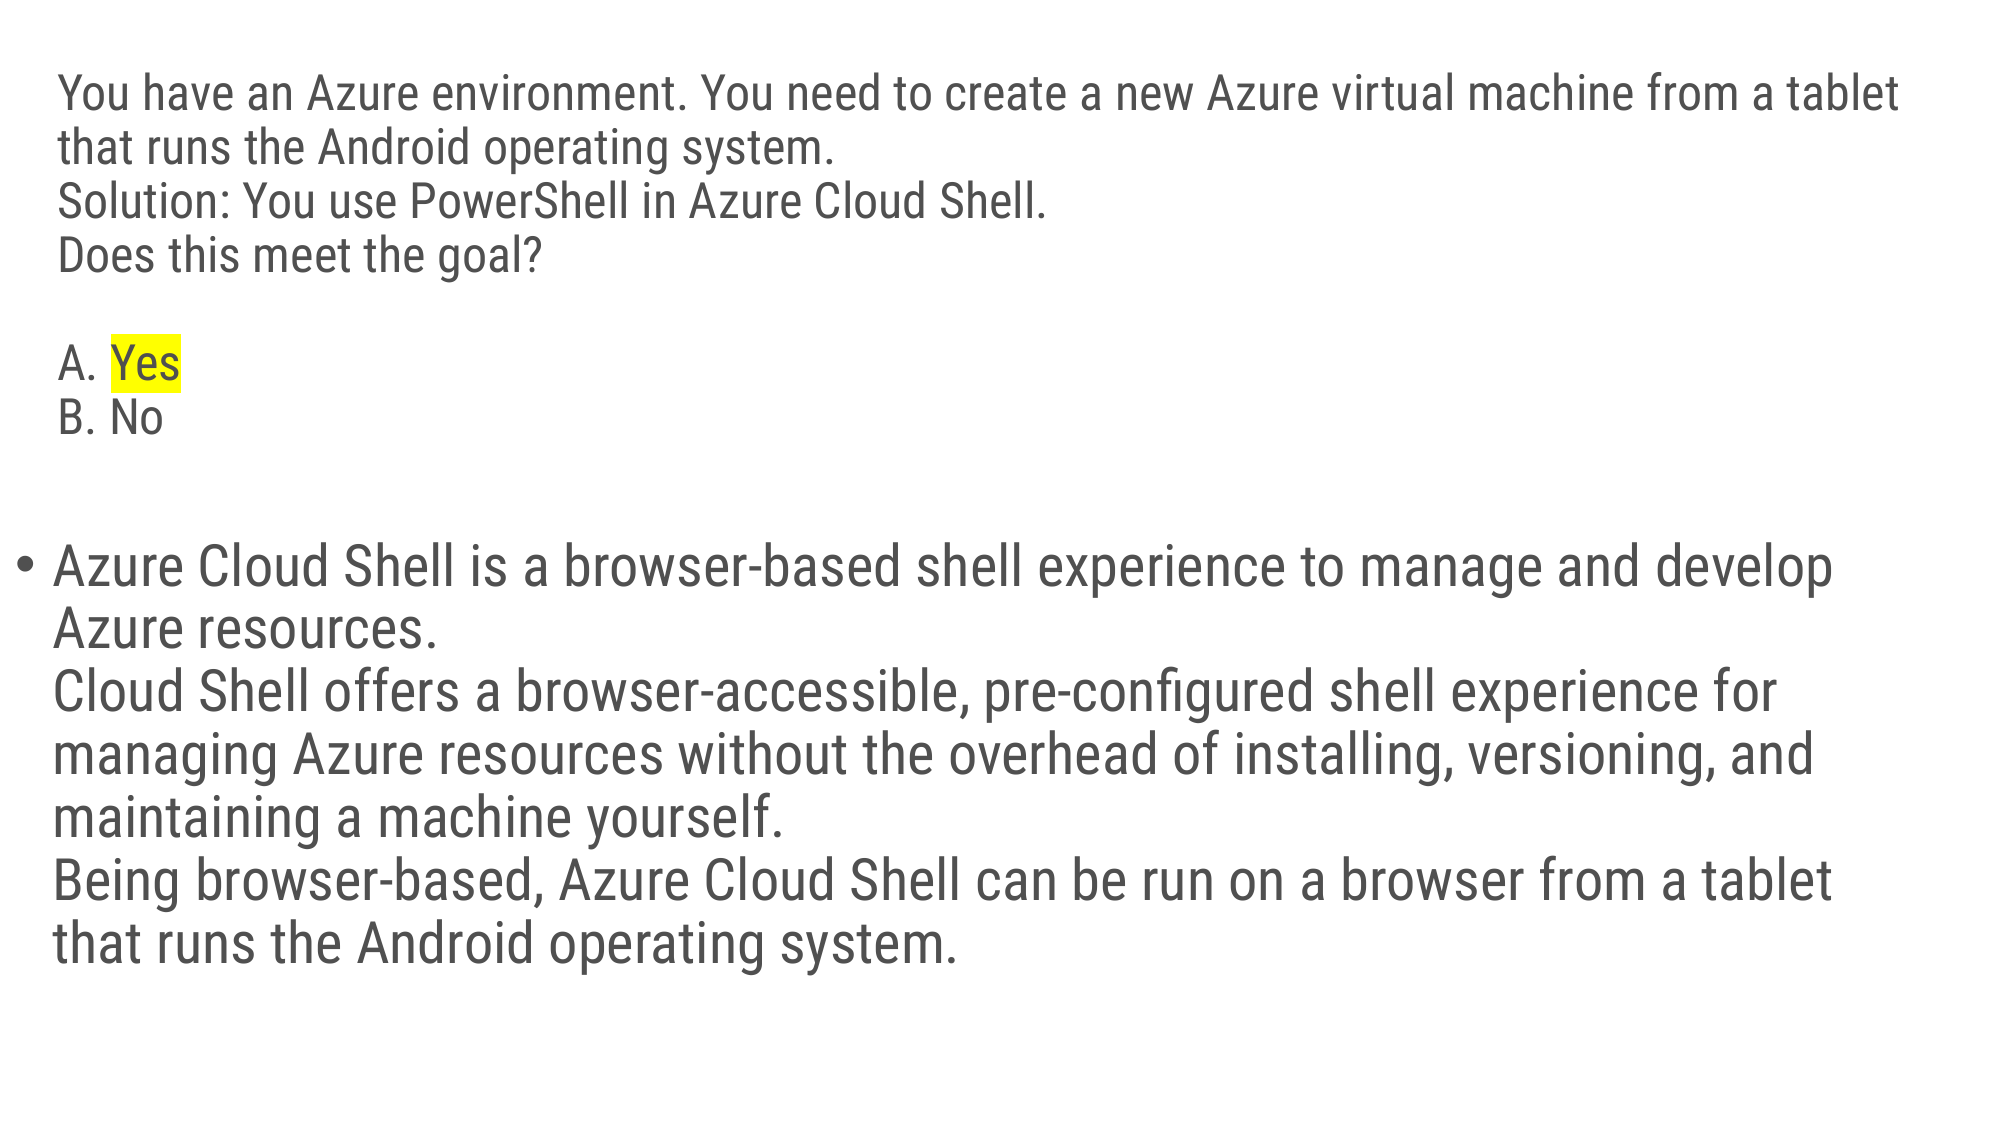

# You have an Azure environment. You need to create a new Azure virtual machine from a tablet that runs the Android operating system. Solution: You use PowerShell in Azure Cloud Shell. Does this meet the goal? A. Yes B. No
Azure Cloud Shell is a browser-based shell experience to manage and develop Azure resources.
Cloud Shell offers a browser-accessible, pre-configured shell experience for managing Azure resources without the overhead of installing, versioning, and maintaining a machine yourself.
Being browser-based, Azure Cloud Shell can be run on a browser from a tablet that runs the Android operating system.